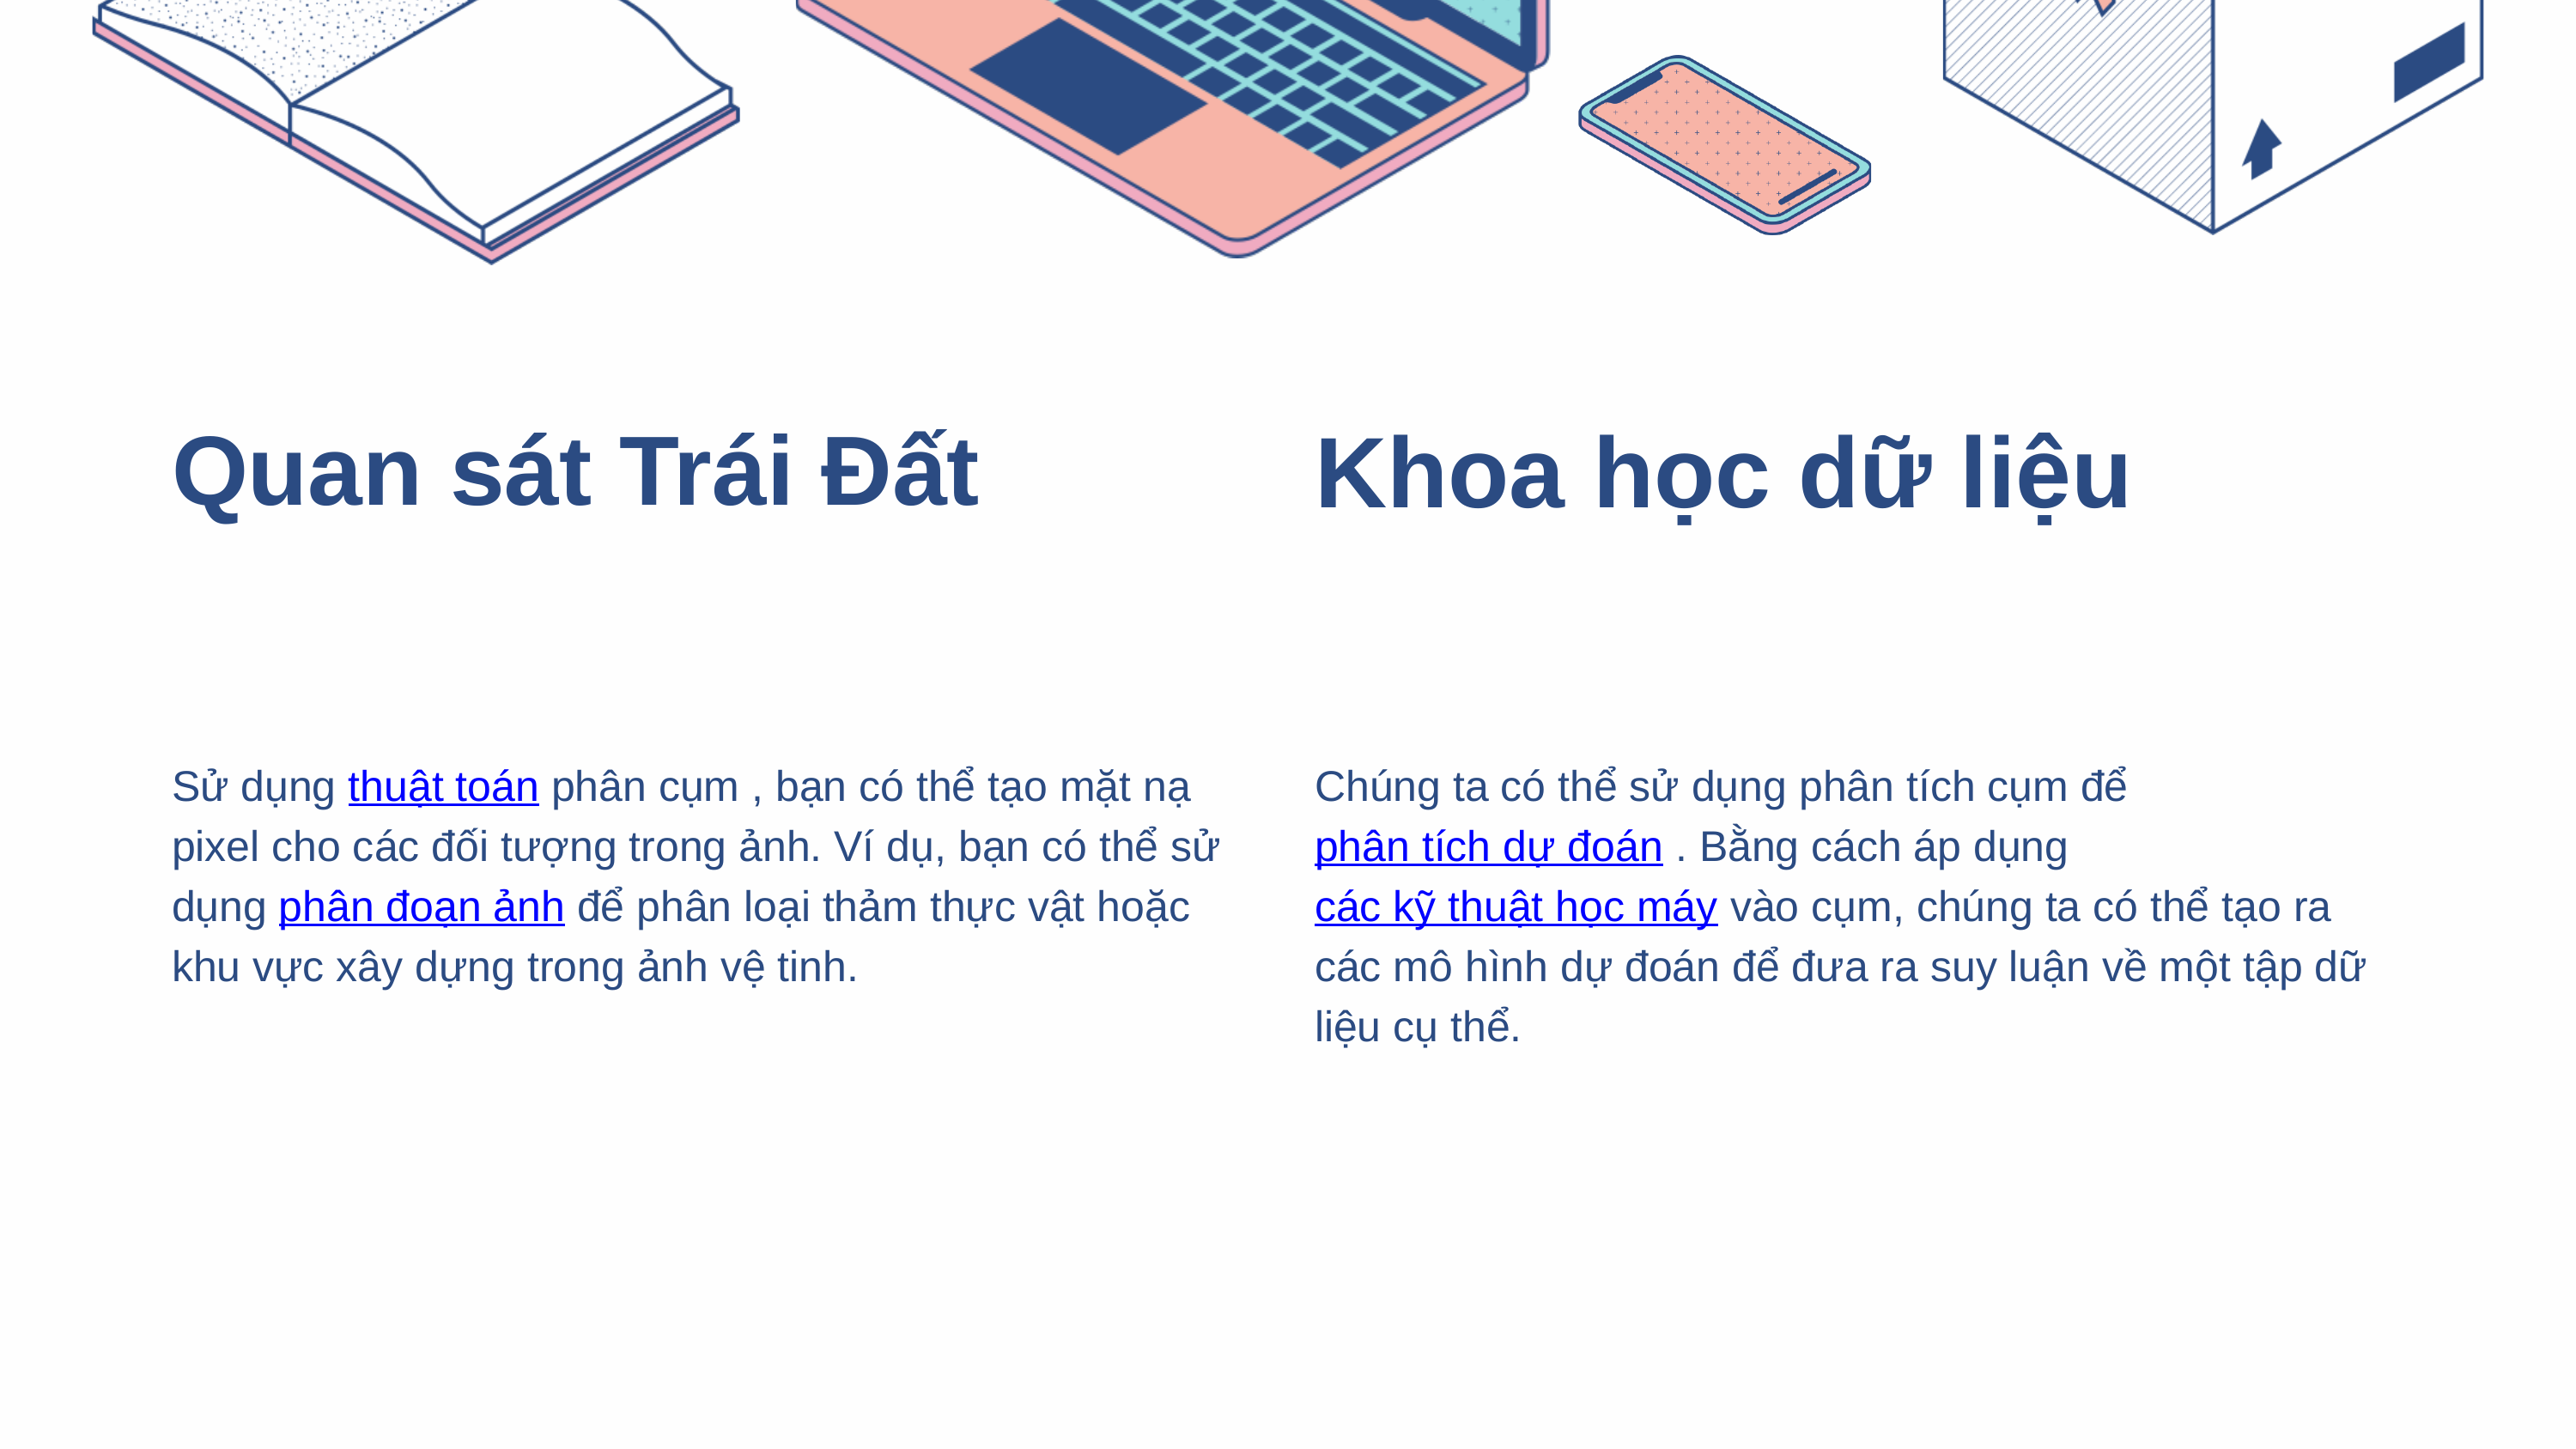

| Quan sát Trái Đất | Khoa học dữ liệu |
| --- | --- |
| Sử dụng thuật toán phân cụm , bạn có thể tạo mặt nạ pixel cho các đối tượng trong ảnh. Ví dụ, bạn có thể sử dụng phân đoạn ảnh để phân loại thảm thực vật hoặc khu vực xây dựng trong ảnh vệ tinh. | Chúng ta có thể sử dụng phân tích cụm để phân tích dự đoán . Bằng cách áp dụng các kỹ thuật học máy vào cụm, chúng ta có thể tạo ra các mô hình dự đoán để đưa ra suy luận về một tập dữ liệu cụ thể. |